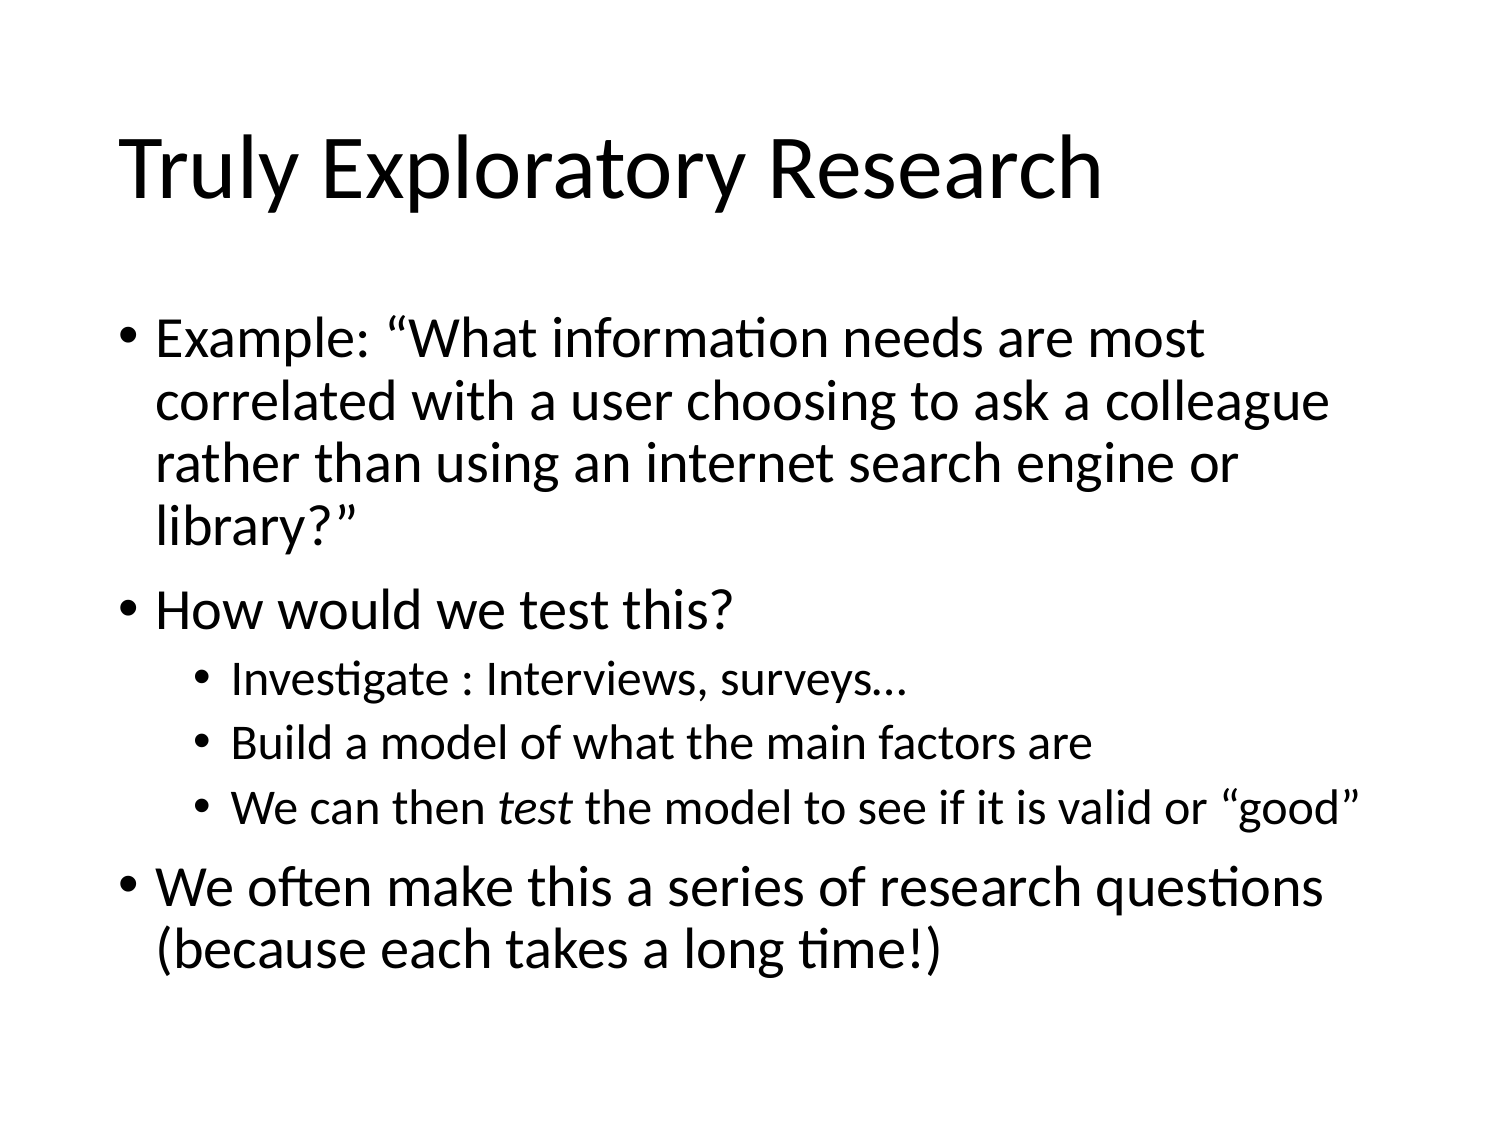

# Truly Exploratory Research
Example: “What information needs are most correlated with a user choosing to ask a colleague rather than using an internet search engine or library?”
How would we test this?
Investigate : Interviews, surveys…
Build a model of what the main factors are
We can then test the model to see if it is valid or “good”
We often make this a series of research questions (because each takes a long time!)